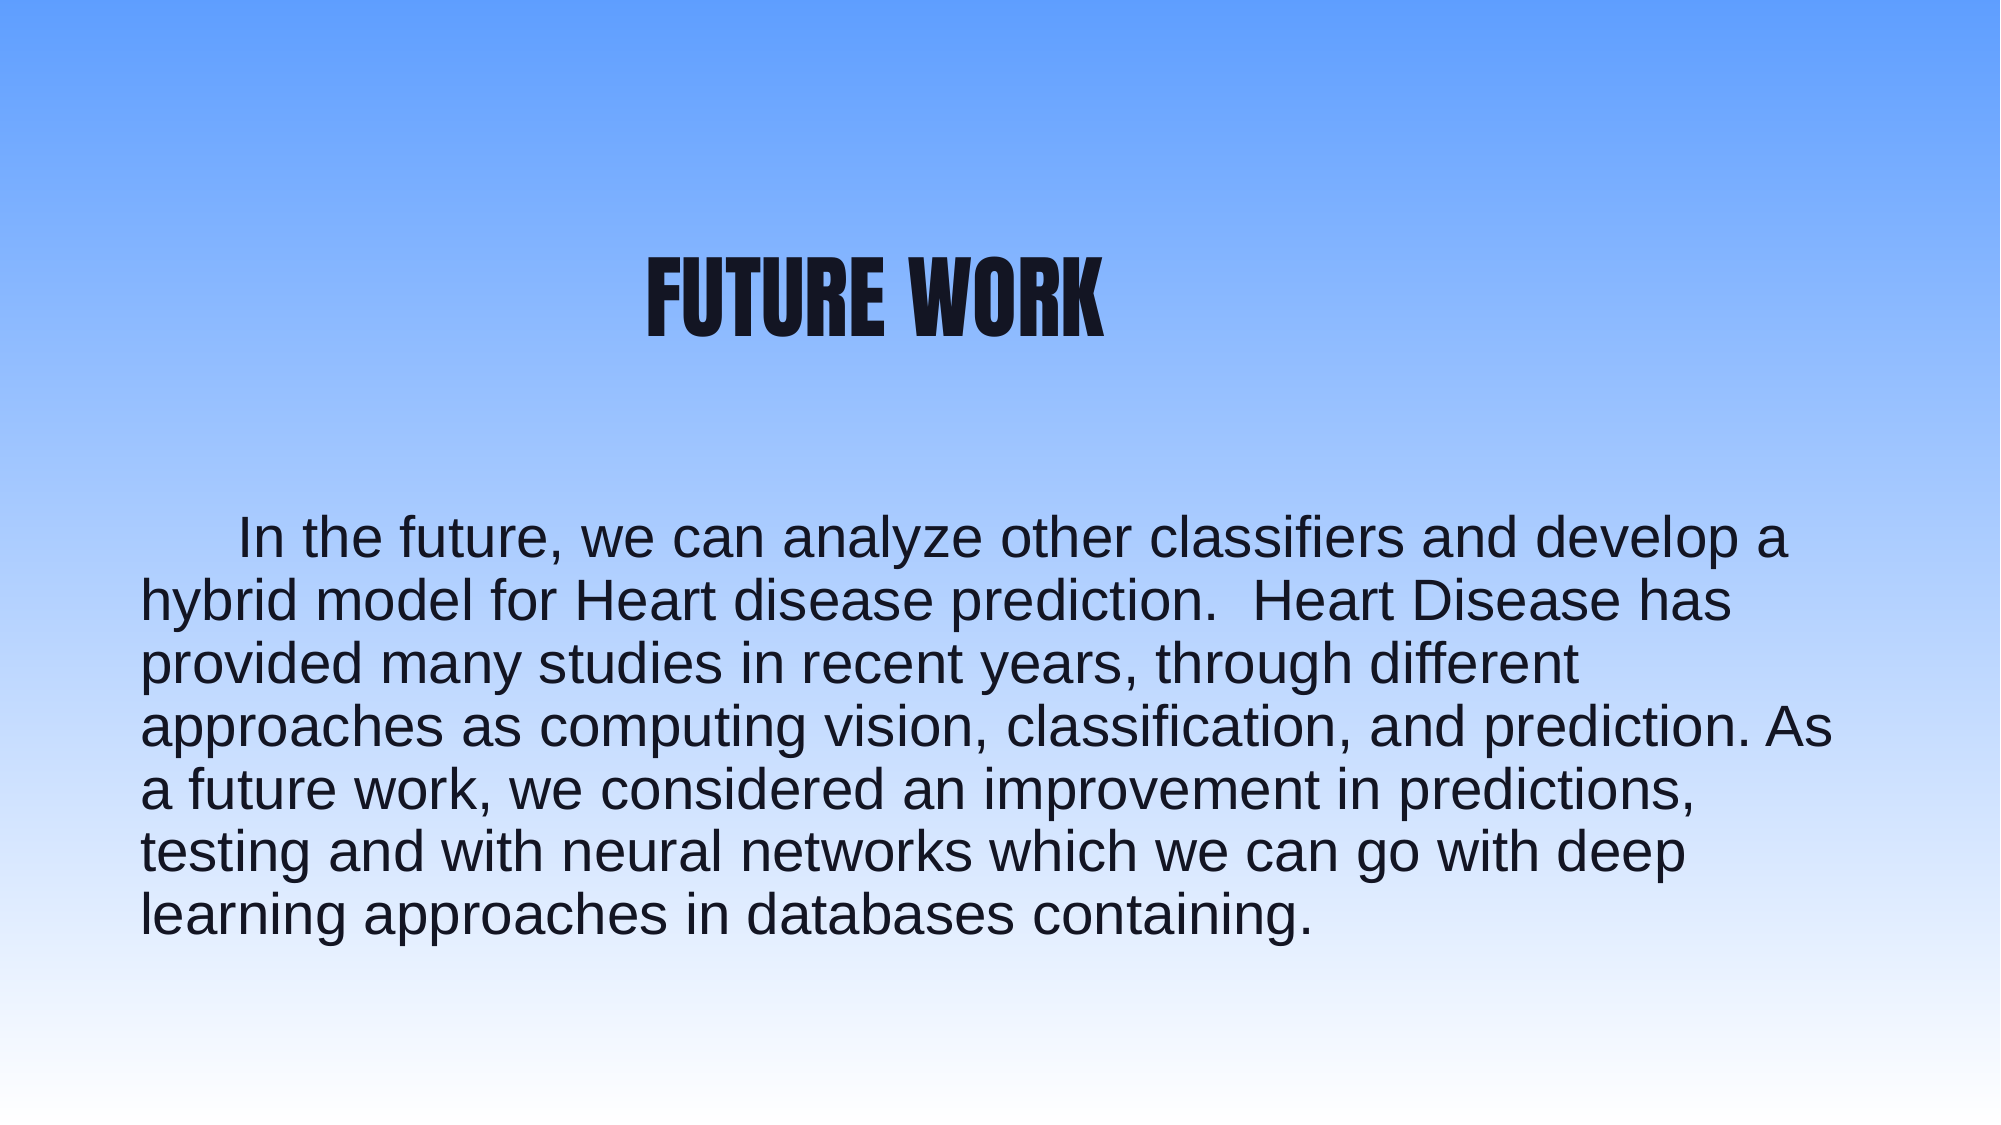

# FUTURE WORK
      In the future, we can analyze other classifiers and develop a hybrid model for Heart disease prediction.  Heart Disease has provided many studies in recent years, through different approaches as computing vision, classification, and prediction. As a future work, we considered an improvement in predictions, testing and with neural networks which we can go with deep learning approaches in databases containing.